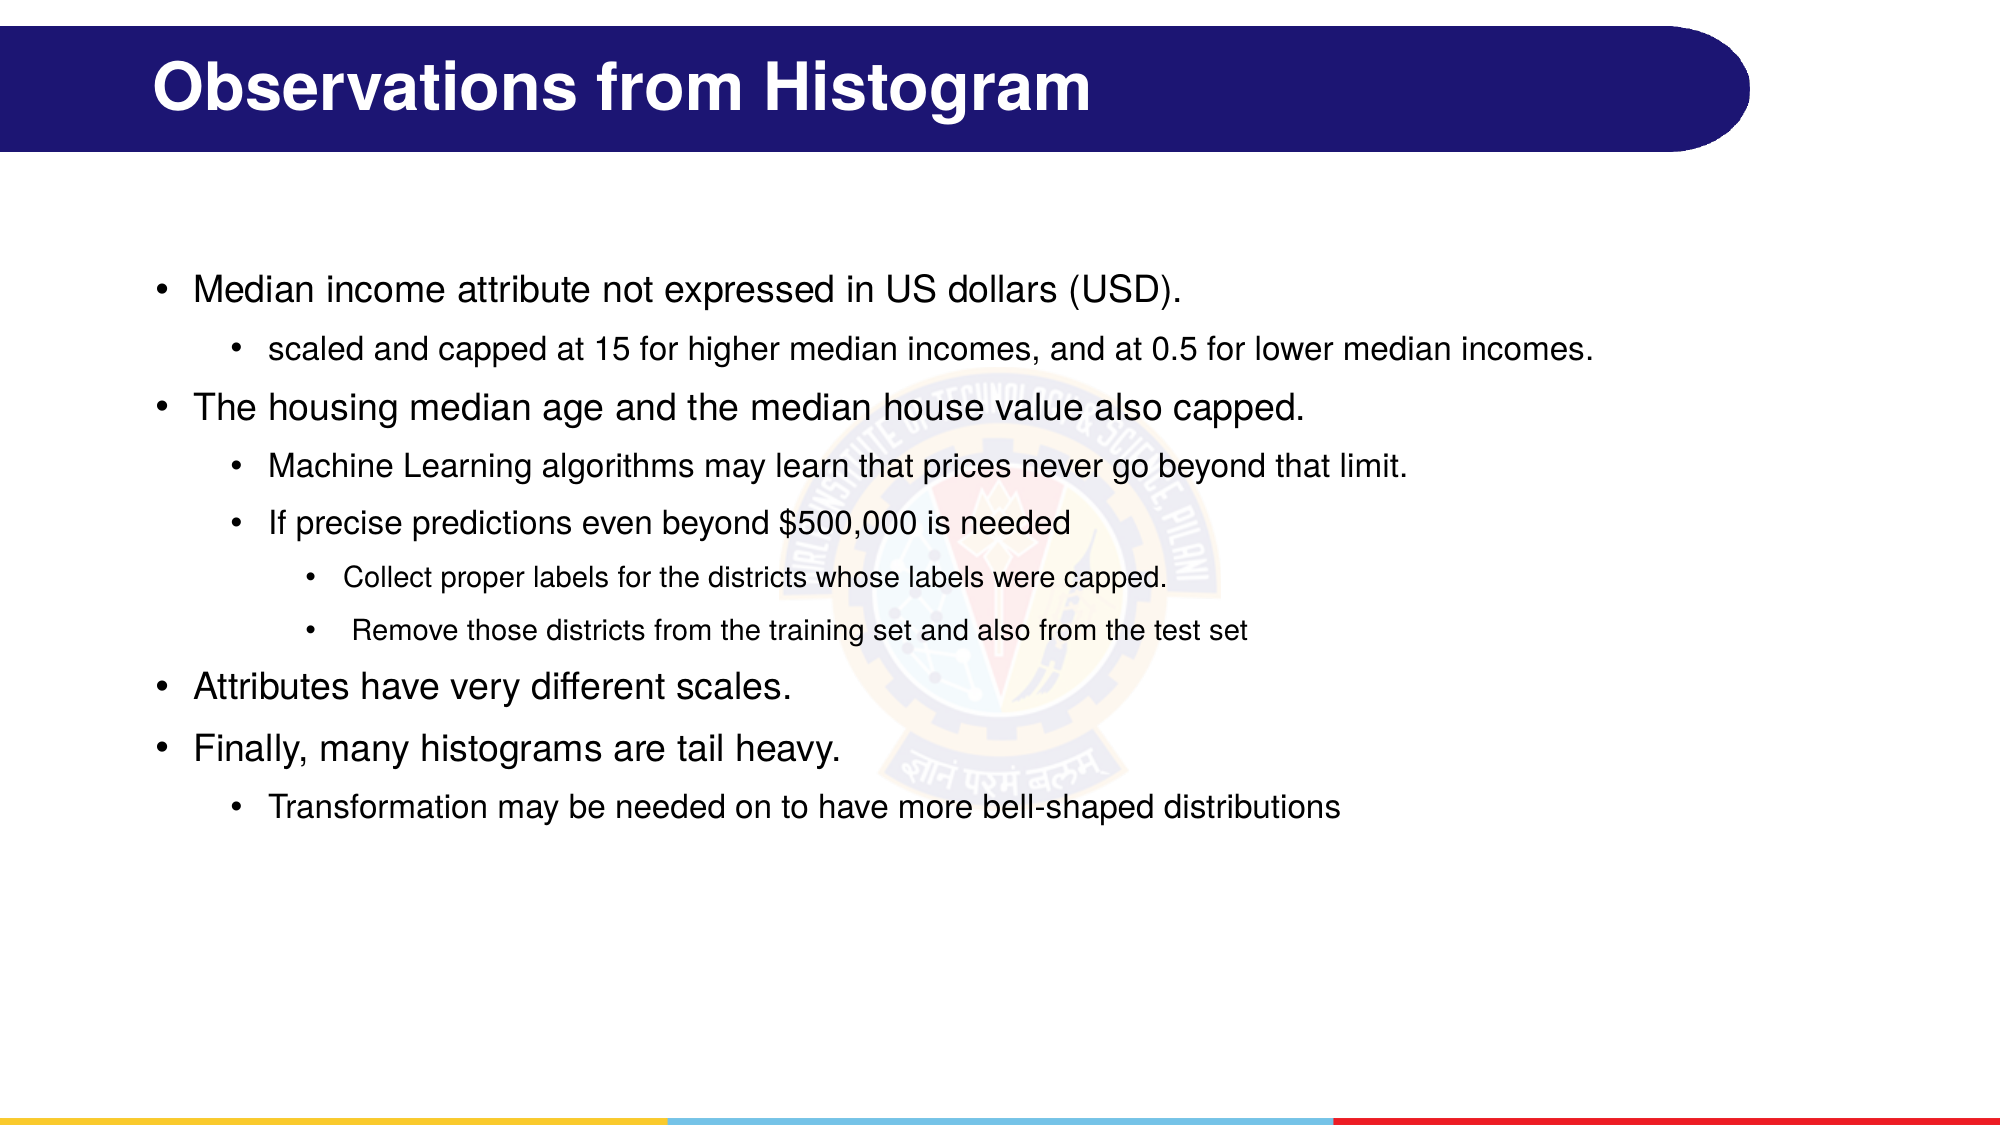

# Observations from Histogram

Median income attribute not expressed in US dollars (USD).
scaled and capped at 15 for higher median incomes, and at 0.5 for lower median incomes.
The housing median age and the median house value also capped.
Machine Learning algorithms may learn that prices never go beyond that limit.
If precise predictions even beyond $500,000 is needed
Collect proper labels for the districts whose labels were capped.
 Remove those districts from the training set and also from the test set
Attributes have very different scales.
Finally, many histograms are tail heavy.
Transformation may be needed on to have more bell-shaped distributions